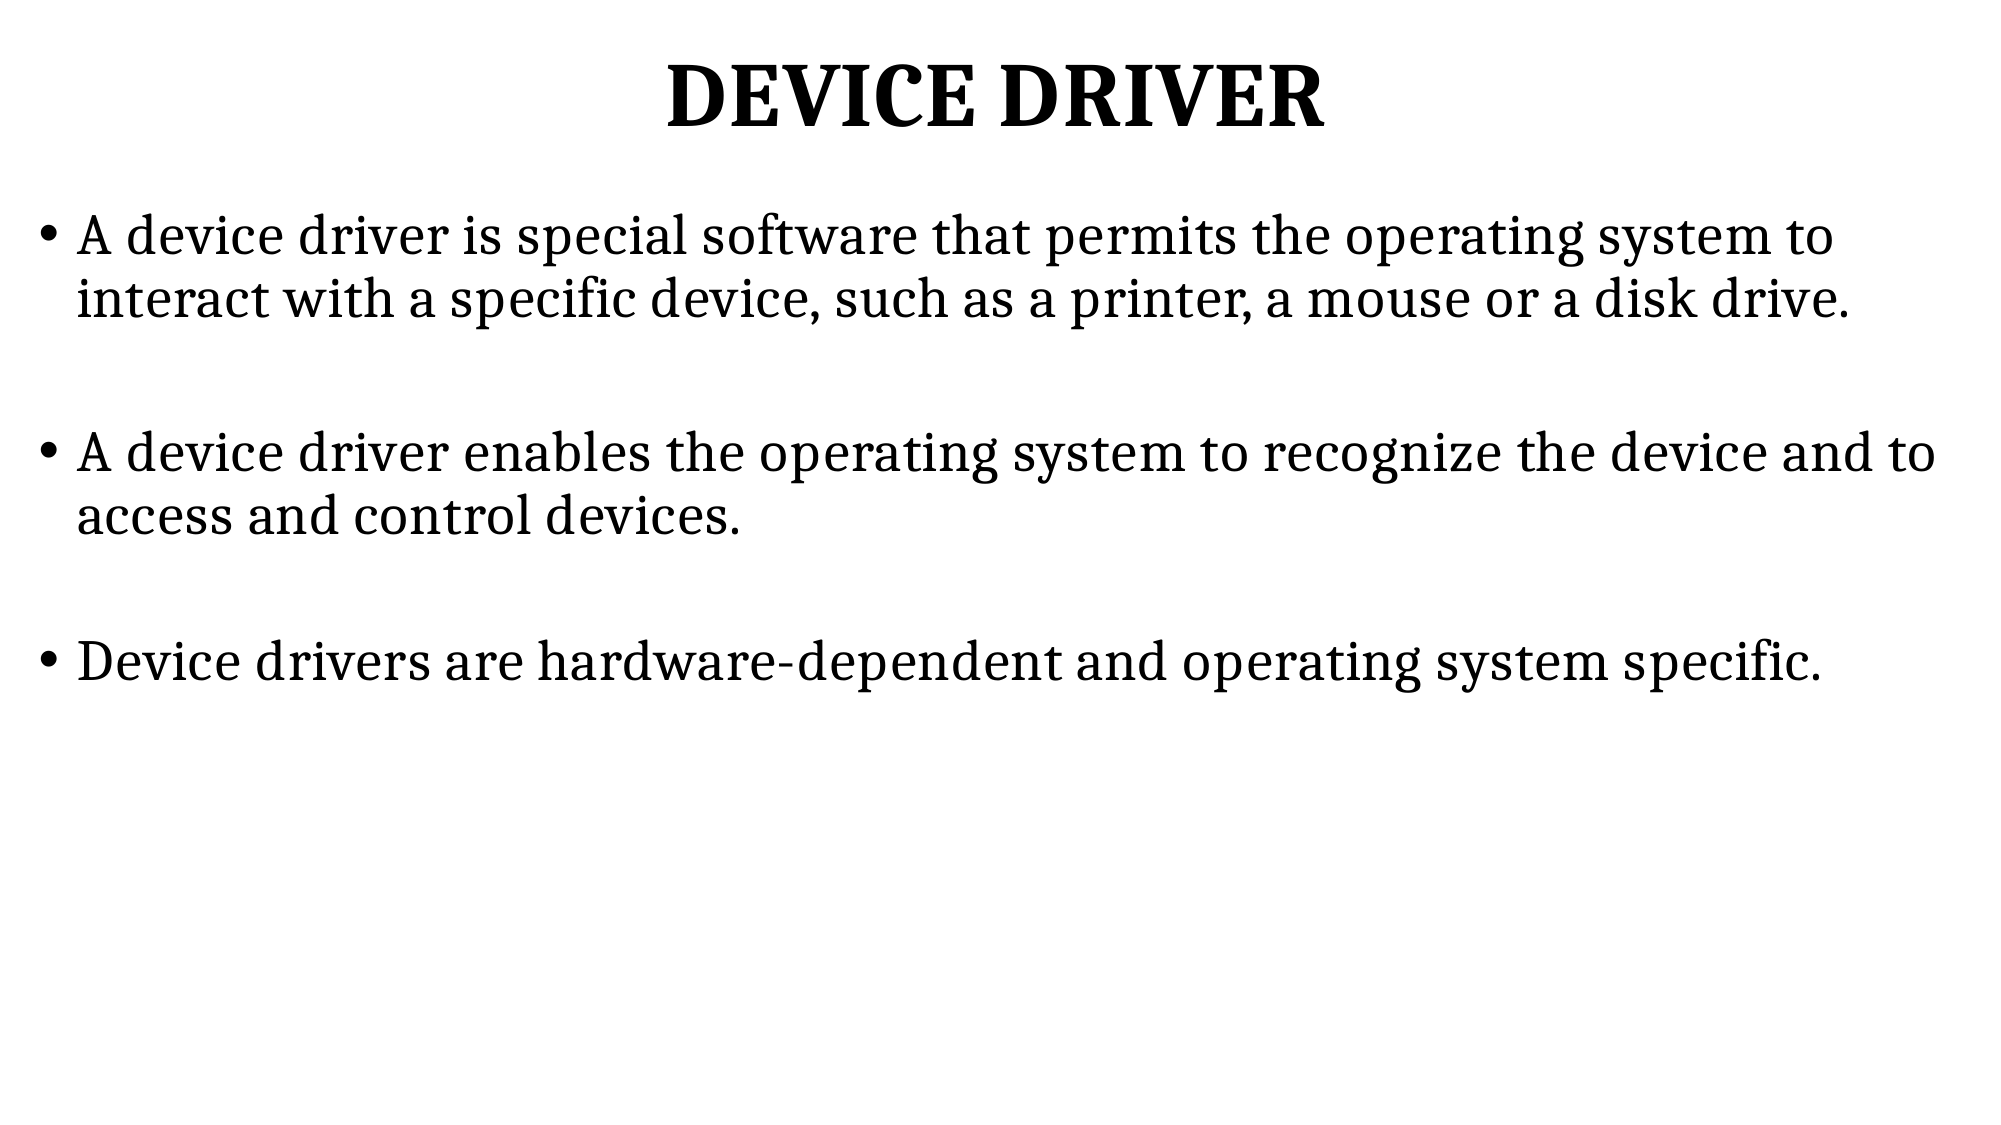

# DEVICE DRIVER
A device driver is special software that permits the operating system to interact with a specific device, such as a printer, a mouse or a disk drive.
A device driver enables the operating system to recognize the device and to access and control devices.
Device drivers are hardware-dependent and operating system specific.